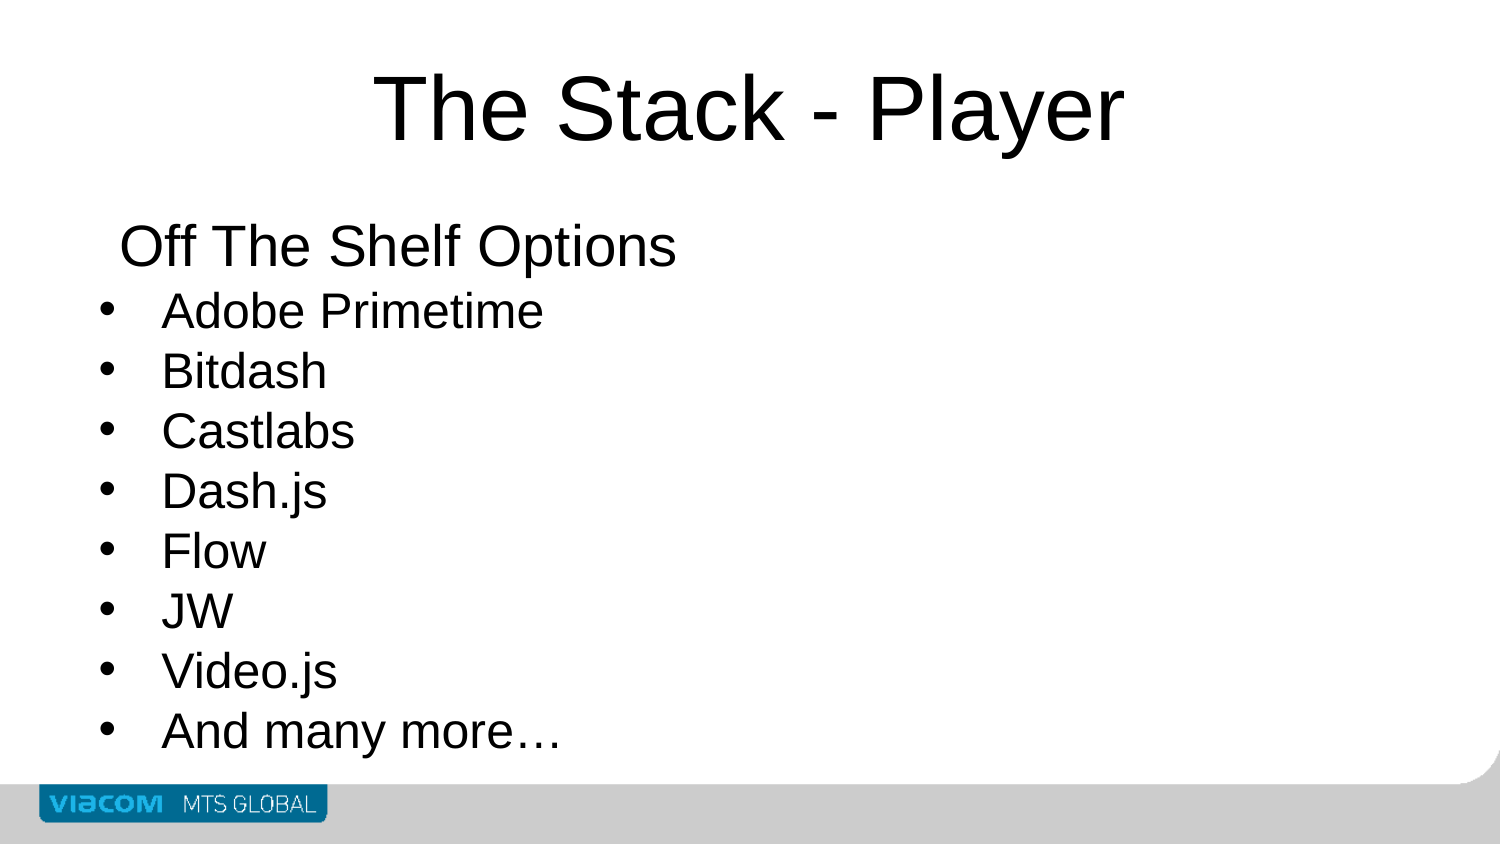

# The Stack - Player
Off The Shelf Options
Adobe Primetime
Bitdash
Castlabs
Dash.js
Flow
JW
Video.js
And many more…